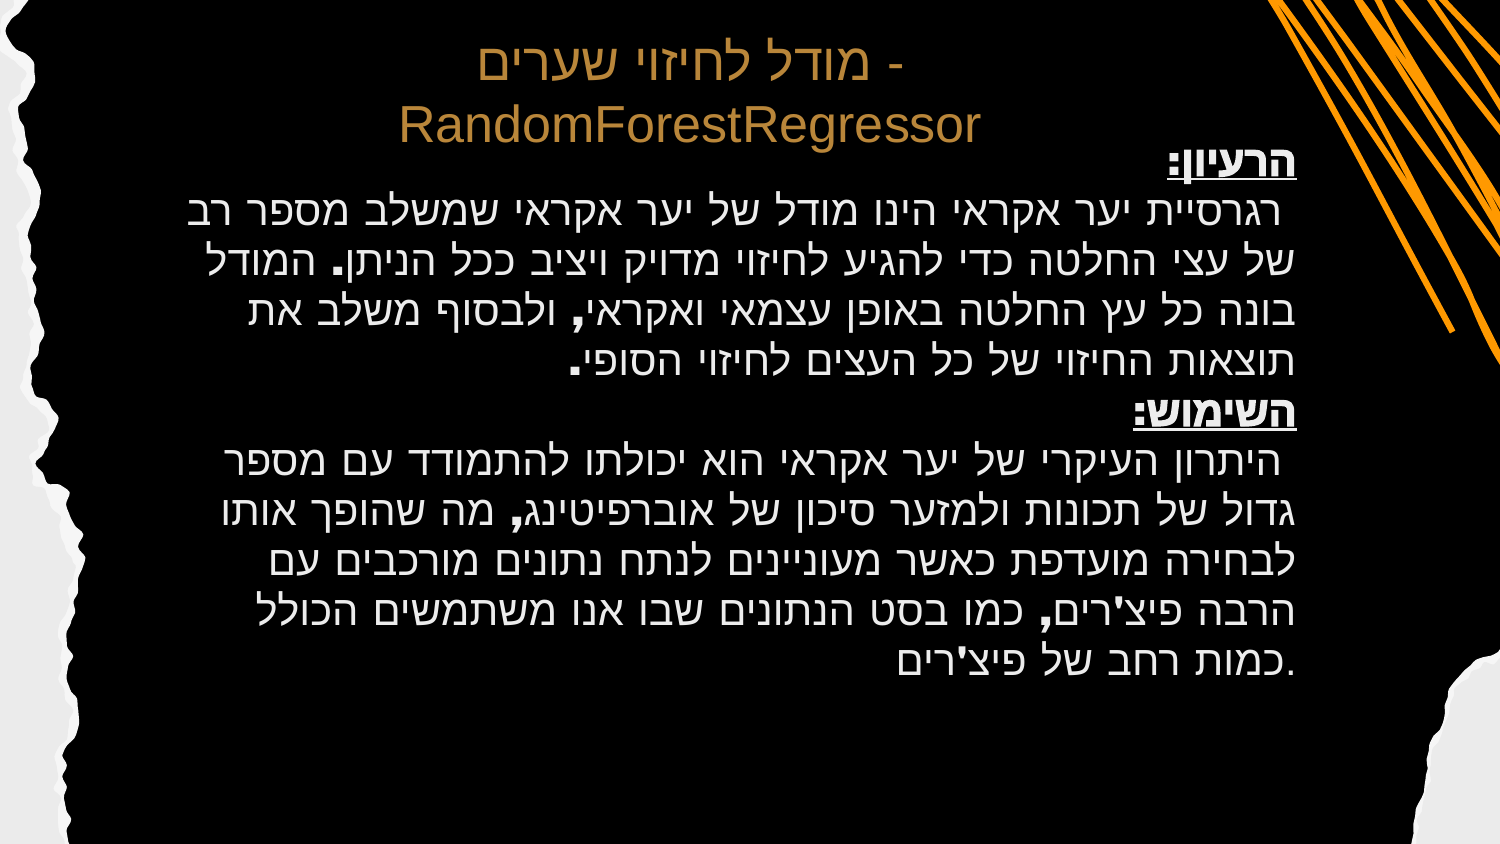

מודל לחיזוי שערים - RandomForestRegressor
# הרעיון: רגרסיית יער אקראי הינו מודל של יער אקראי שמשלב מספר רב של עצי החלטה כדי להגיע לחיזוי מדויק ויציב ככל הניתן. המודל בונה כל עץ החלטה באופן עצמאי ואקראי, ולבסוף משלב את תוצאות החיזוי של כל העצים לחיזוי הסופי. השימוש: היתרון העיקרי של יער אקראי הוא יכולתו להתמודד עם מספר גדול של תכונות ולמזער סיכון של אוברפיטינג, מה שהופך אותו לבחירה מועדפת כאשר מעוניינים לנתח נתונים מורכבים עם הרבה פיצ'רים, כמו בסט הנתונים שבו אנו משתמשים הכולל כמות רחב של פיצ'רים.